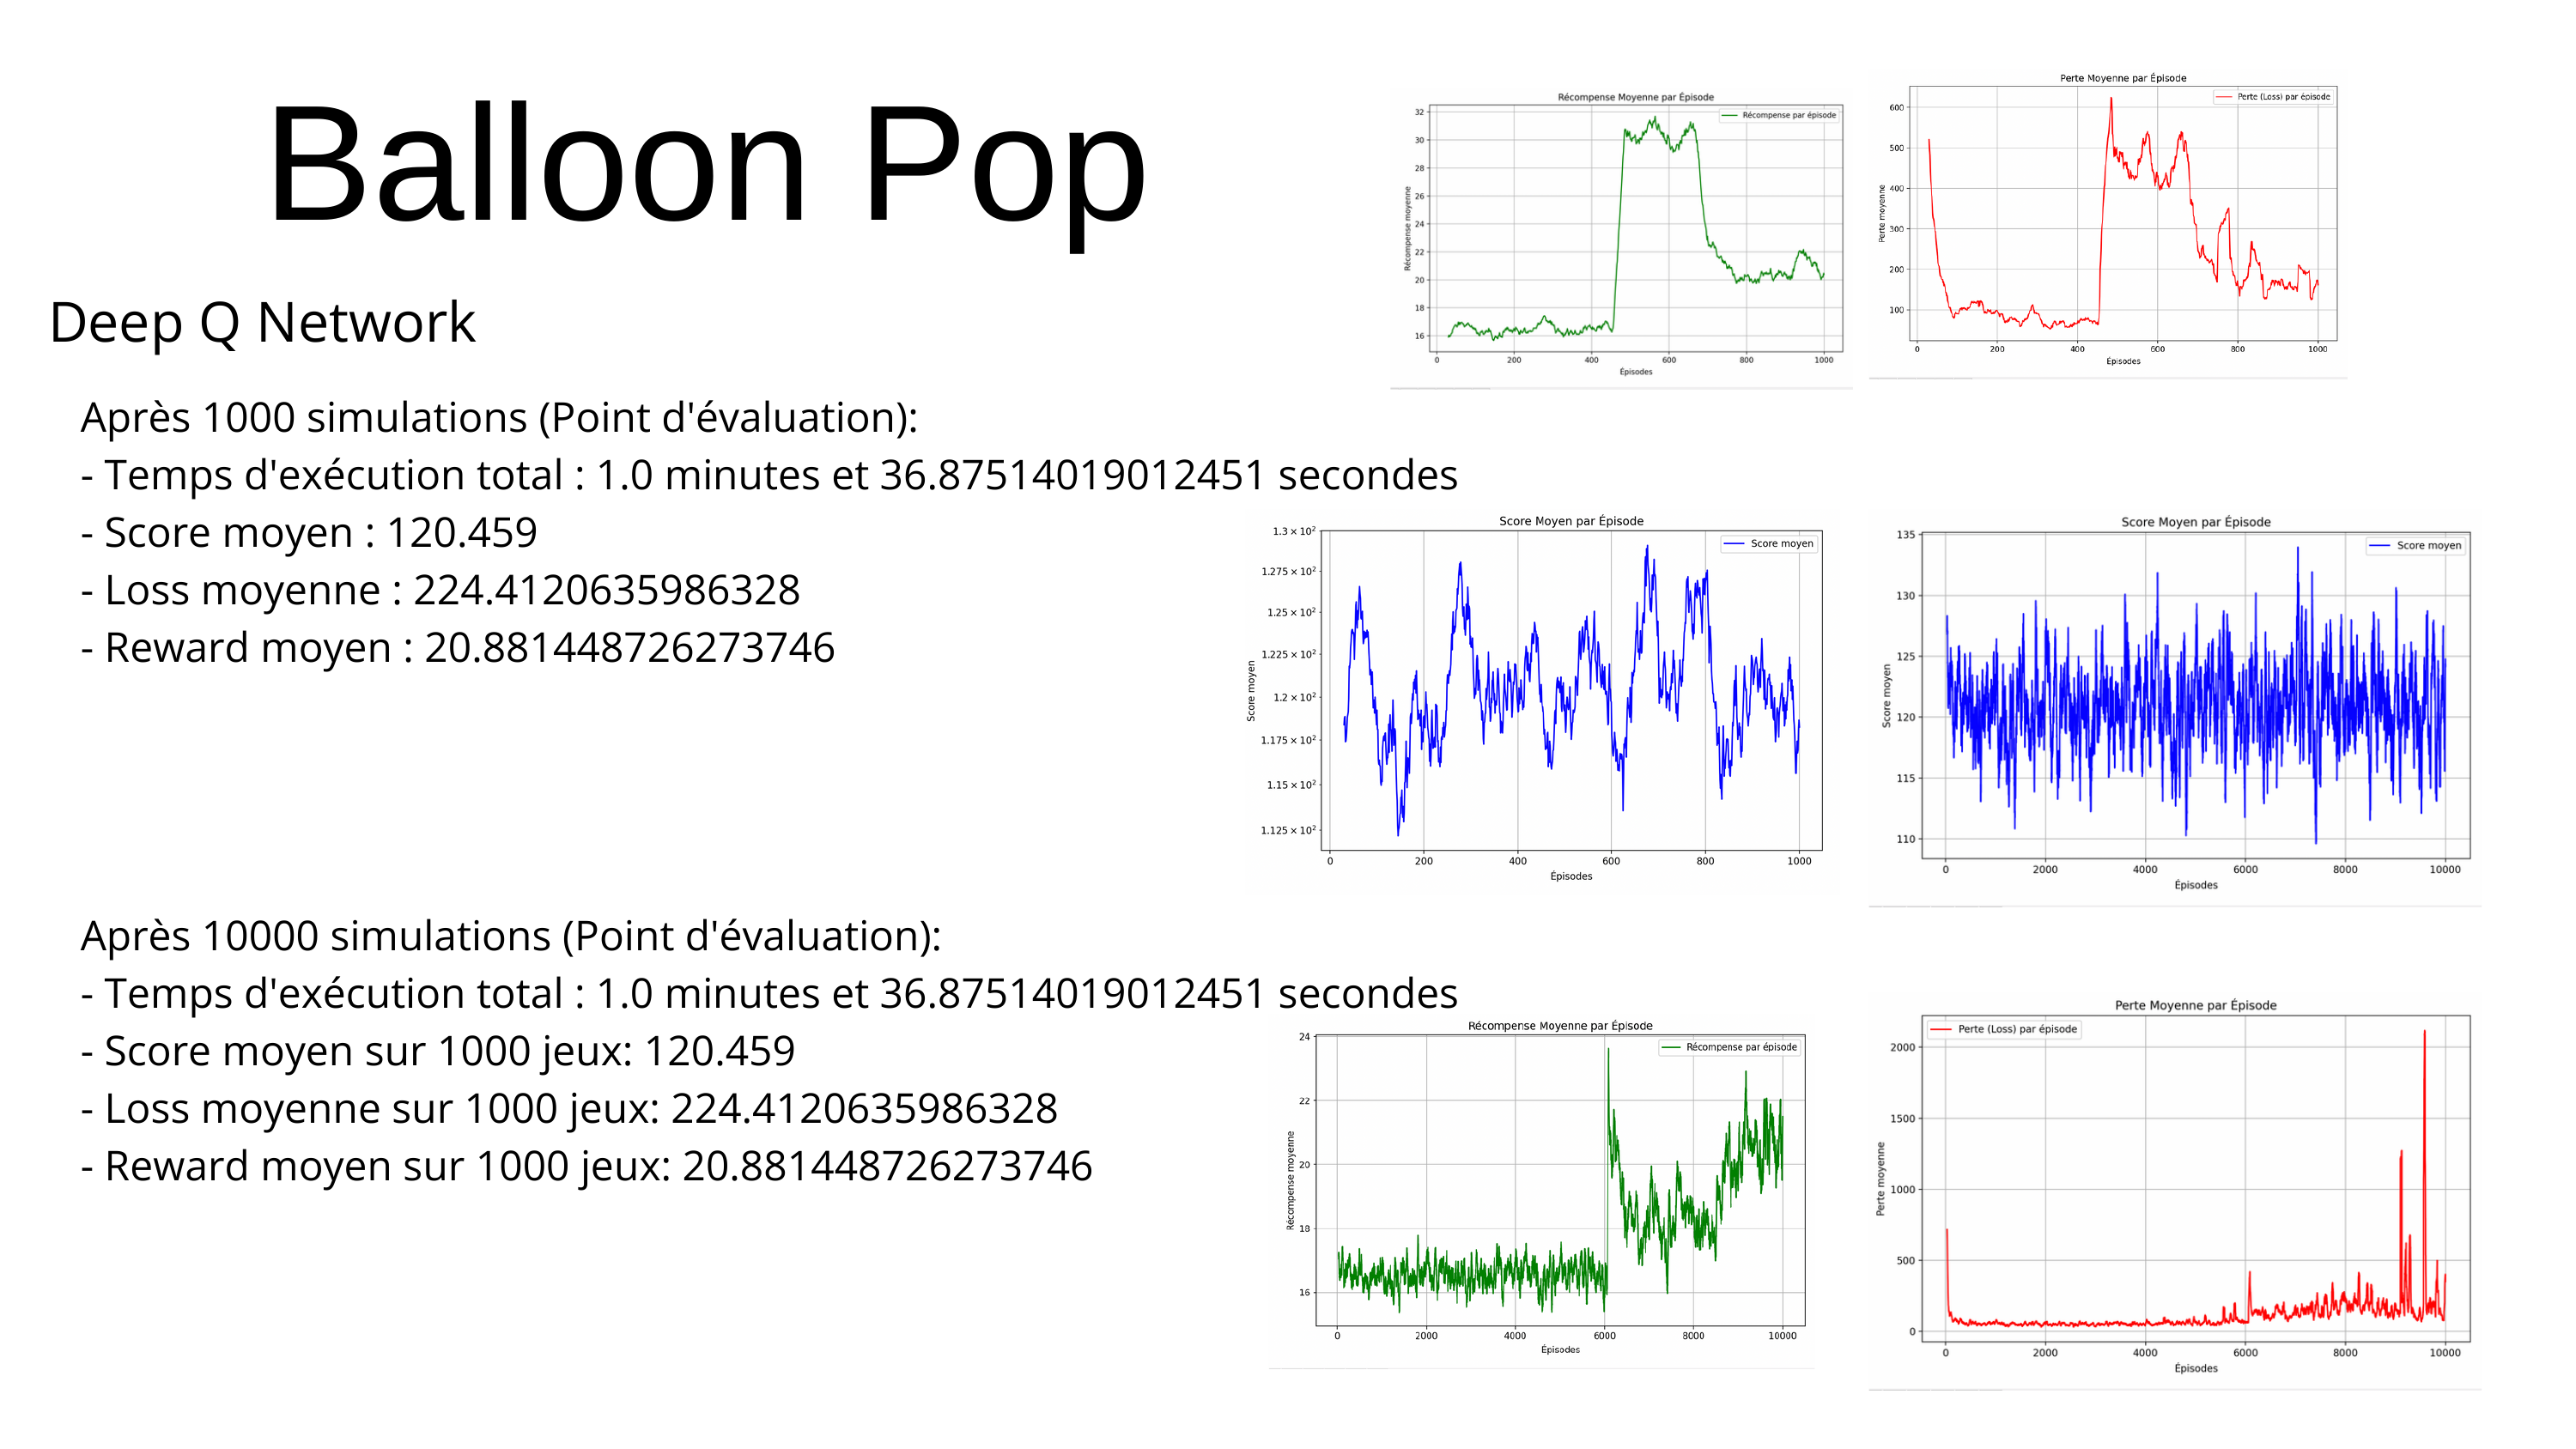

Balloon Pop

Deep Q Network
Après 1000 simulations (Point d'évaluation):
- Temps d'exécution total : 1.0 minutes et 36.87514019012451 secondes
- Score moyen : 120.459
- Loss moyenne : 224.4120635986328
- Reward moyen : 20.881448726273746

Après 10000 simulations (Point d'évaluation):
- Temps d'exécution total : 1.0 minutes et 36.87514019012451 secondes
- Score moyen sur 1000 jeux: 120.459
- Loss moyenne sur 1000 jeux: 224.4120635986328
- Reward moyen sur 1000 jeux: 20.881448726273746